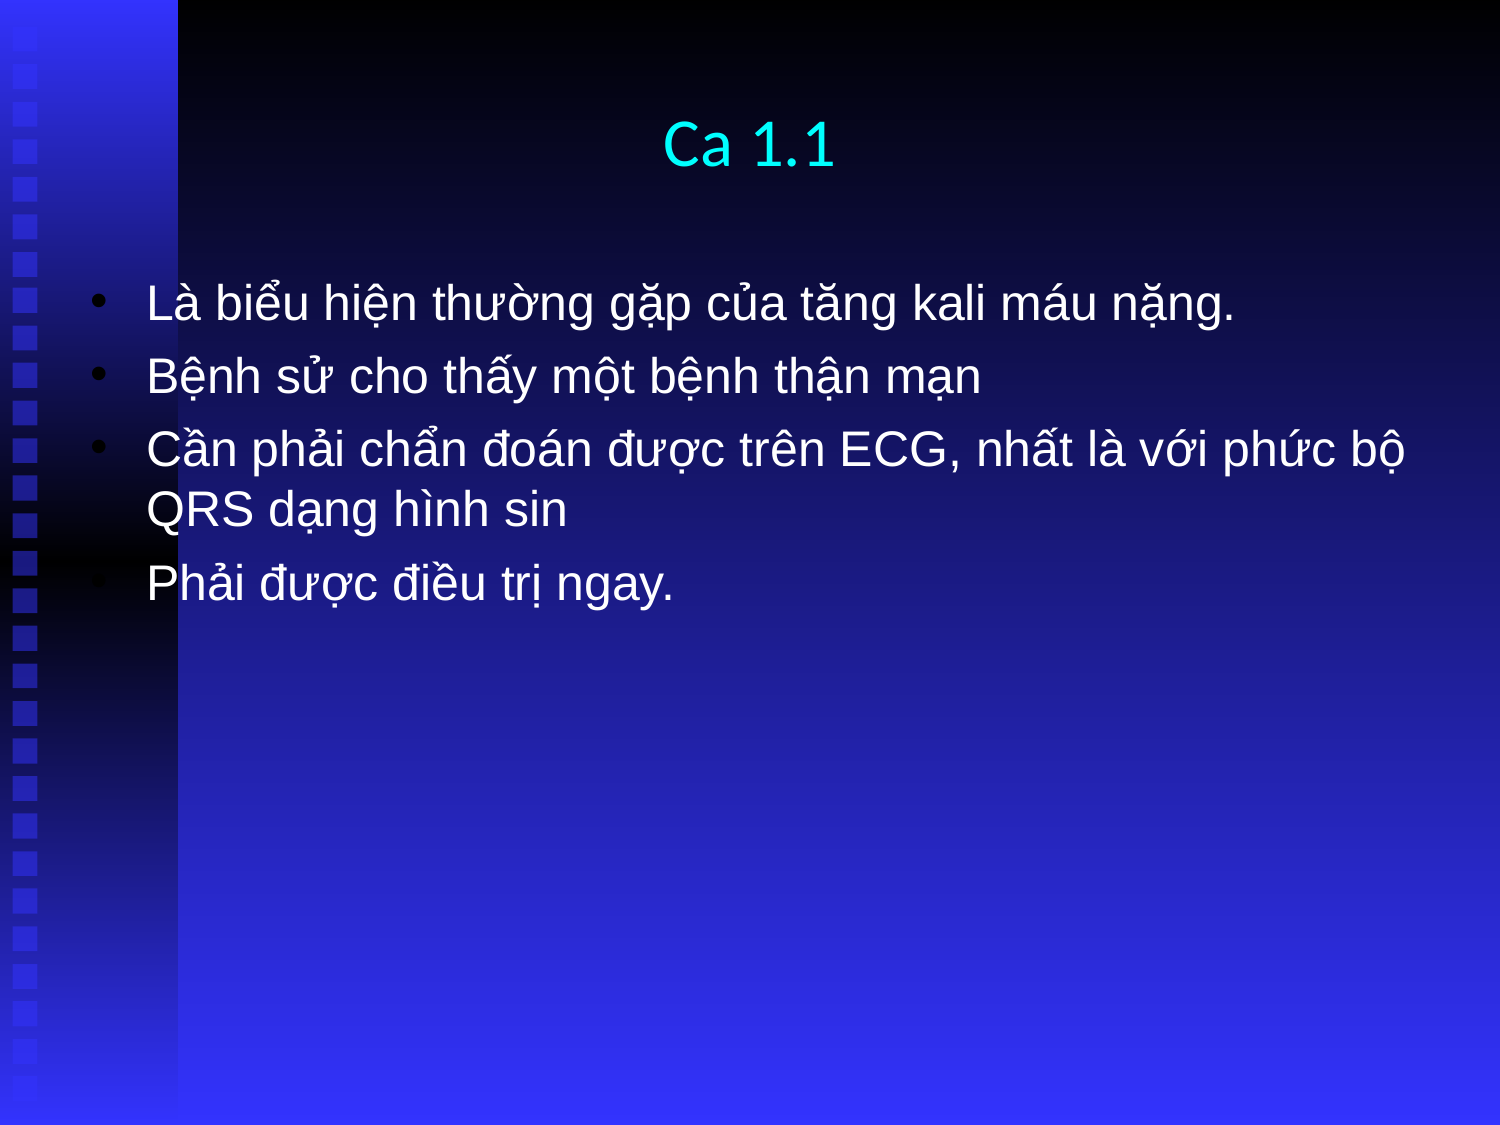

# Ca 1.1
Là biểu hiện thường gặp của tăng kali máu nặng.
Bệnh sử cho thấy một bệnh thận mạn
Cần phải chẩn đoán được trên ECG, nhất là với phức bộ QRS dạng hình sin
Phải được điều trị ngay.